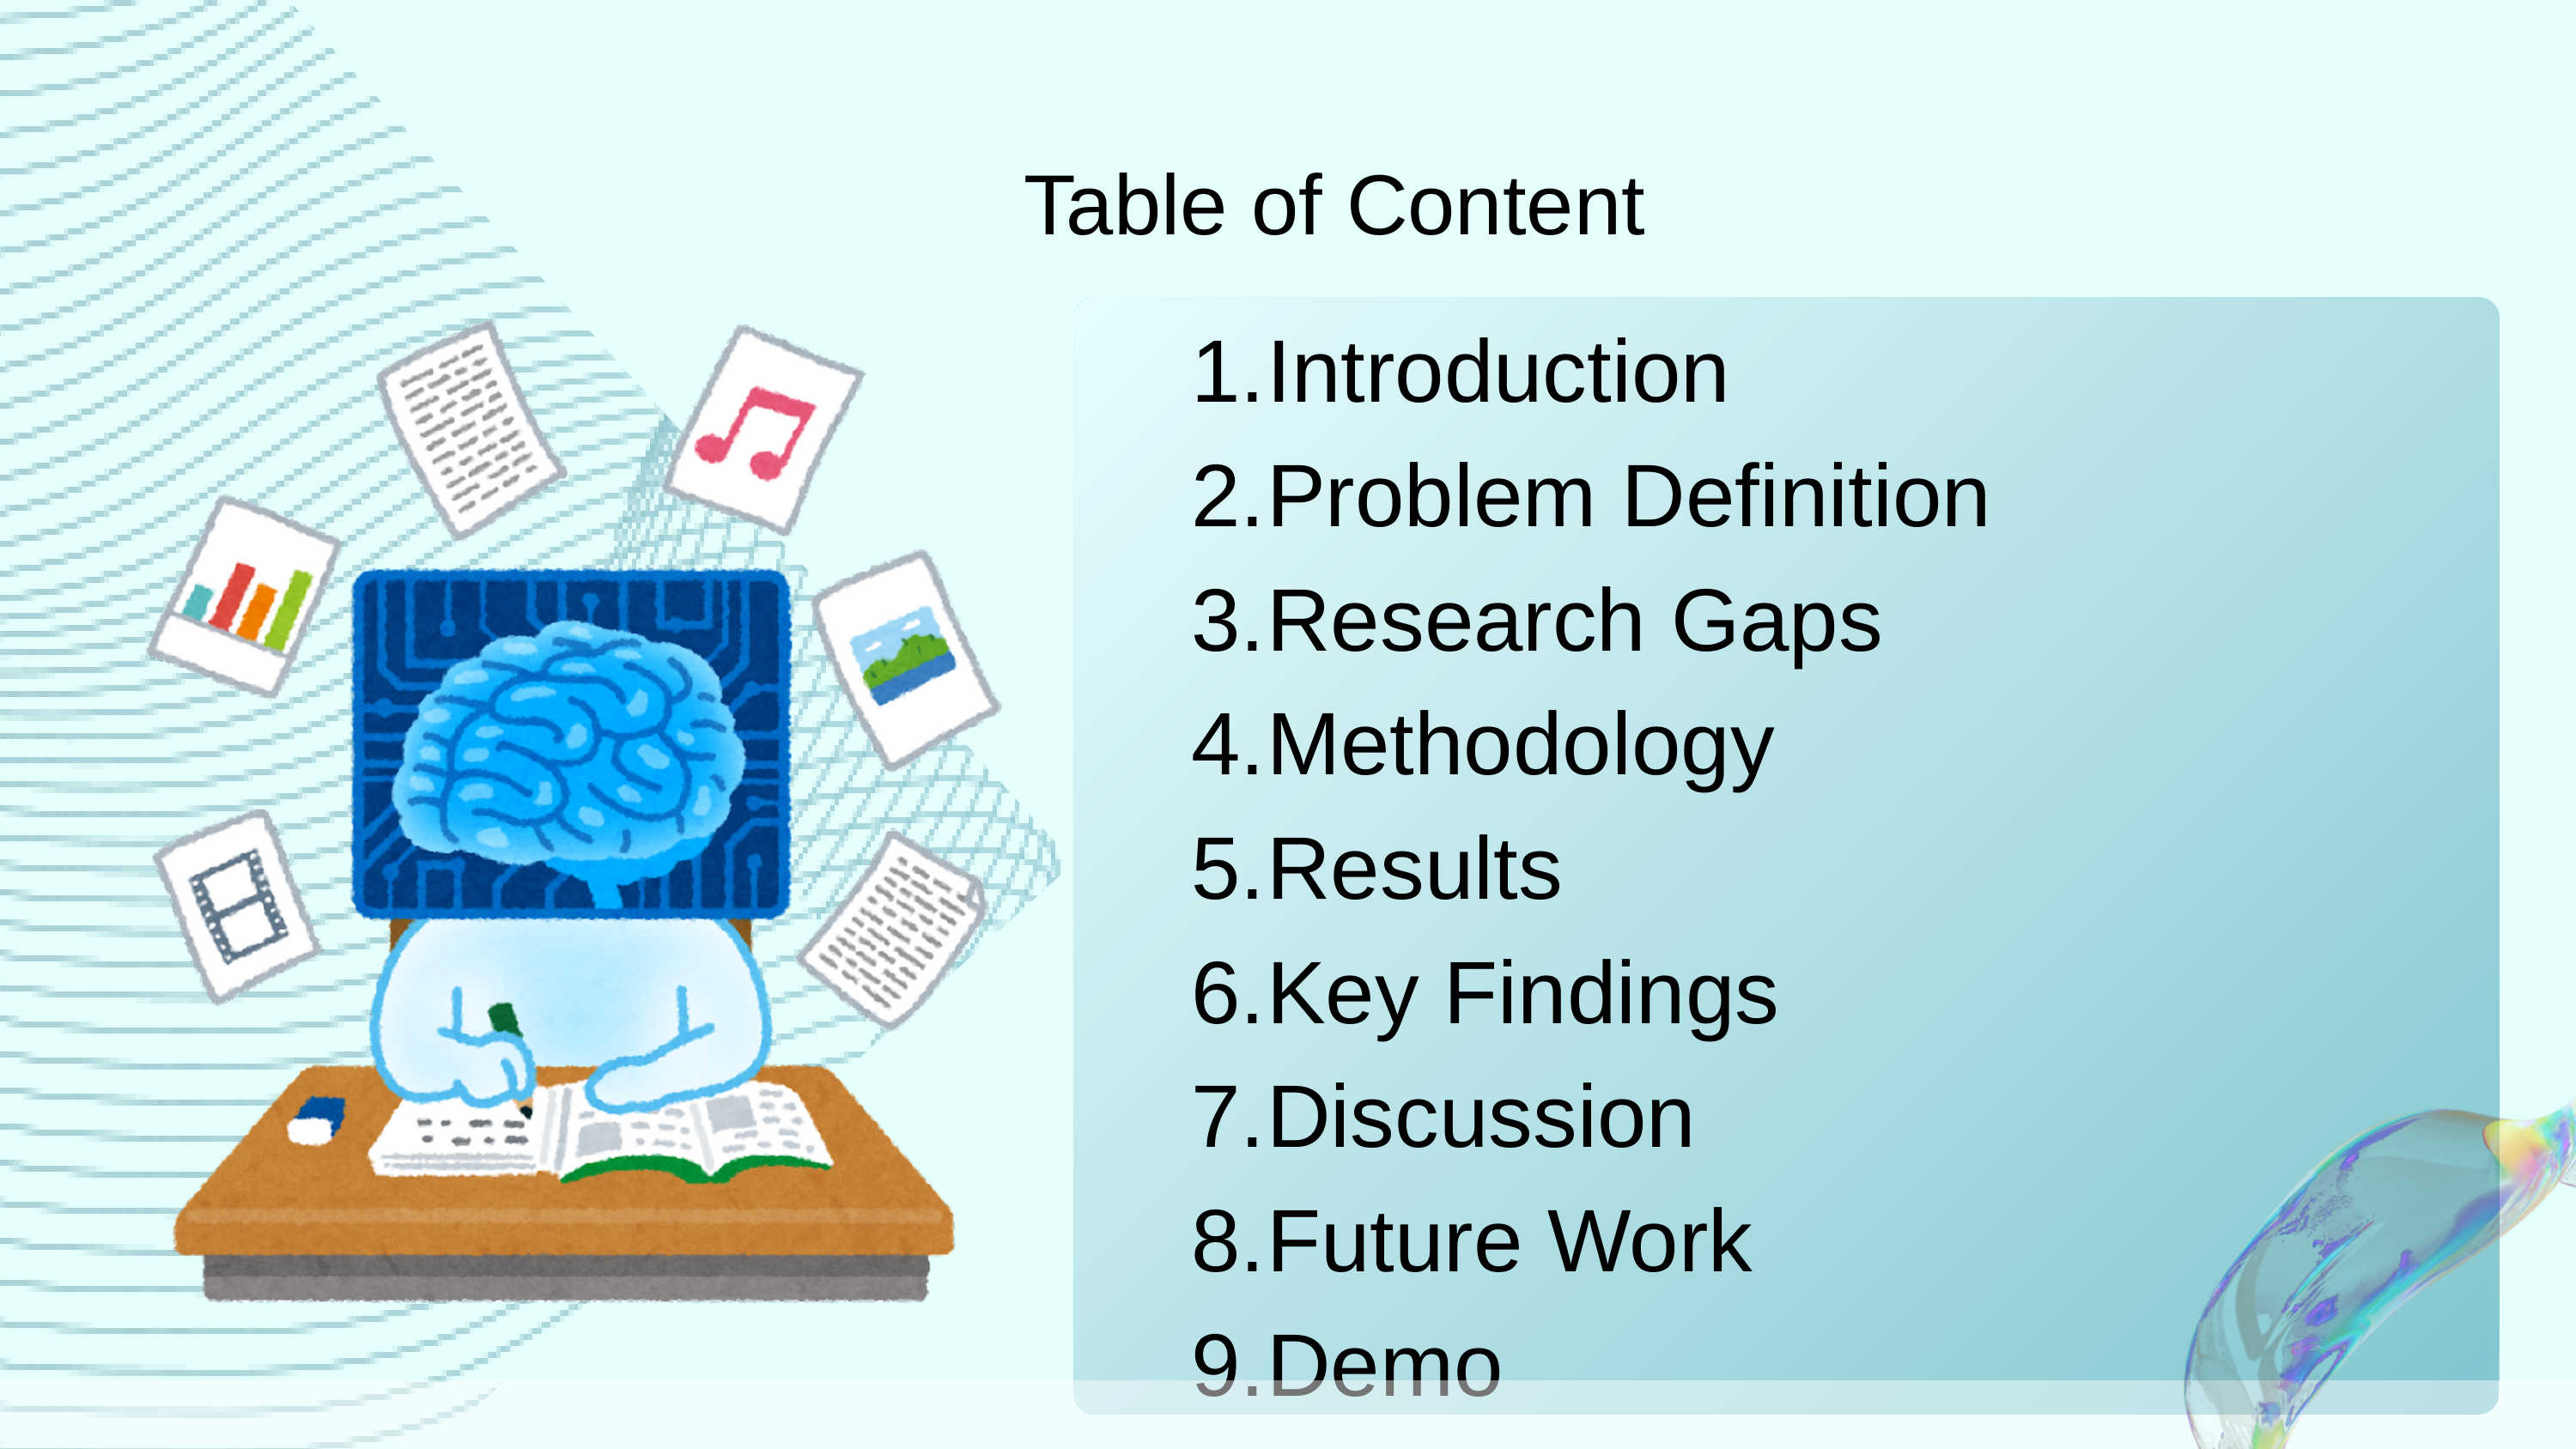

Table of Content
Introduction
Problem Definition
Research Gaps
Methodology
Results
Key Findings
Discussion
Future Work
Demo